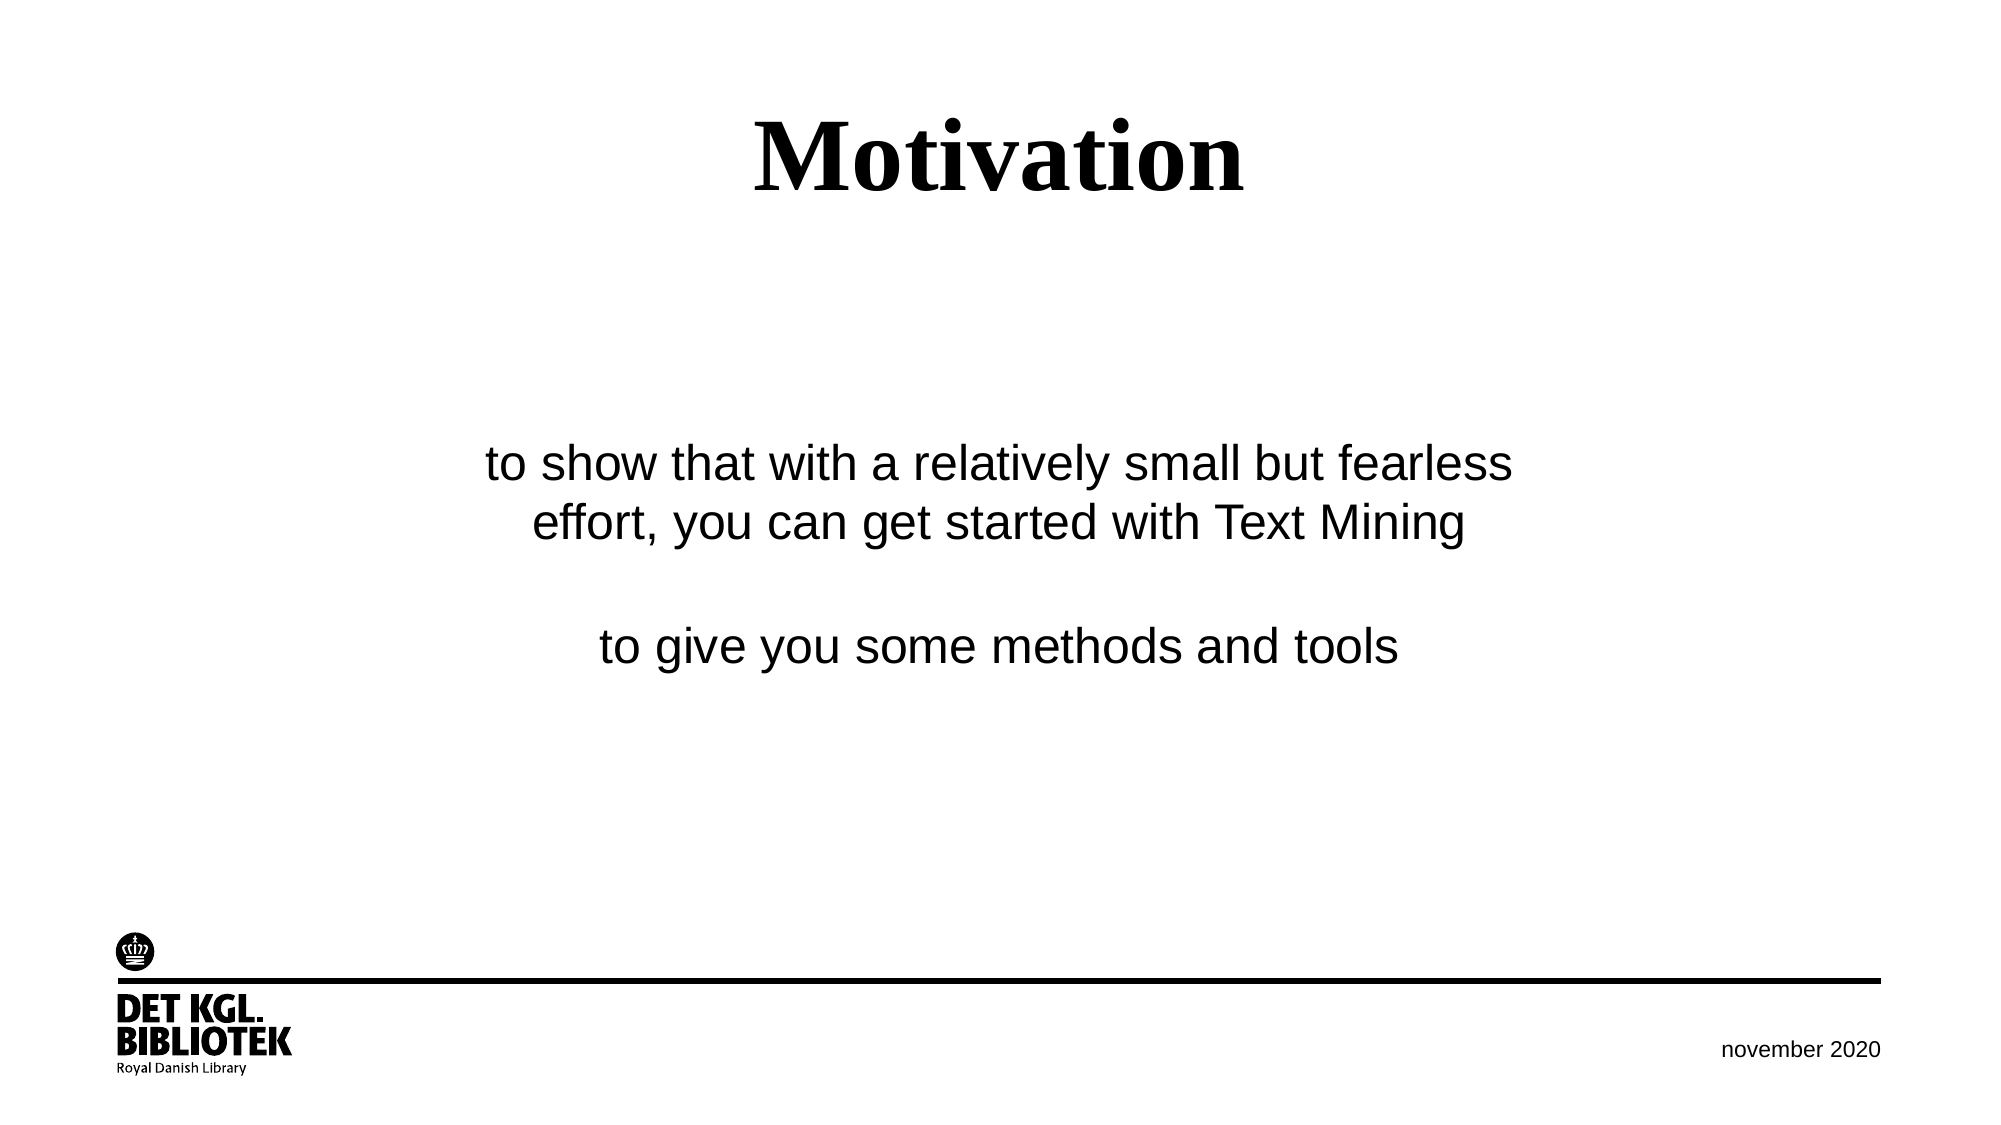

# Motivation
to show that with a relatively small but fearless effort, you can get started with Text Mining

to give you some methods and tools

november 2020